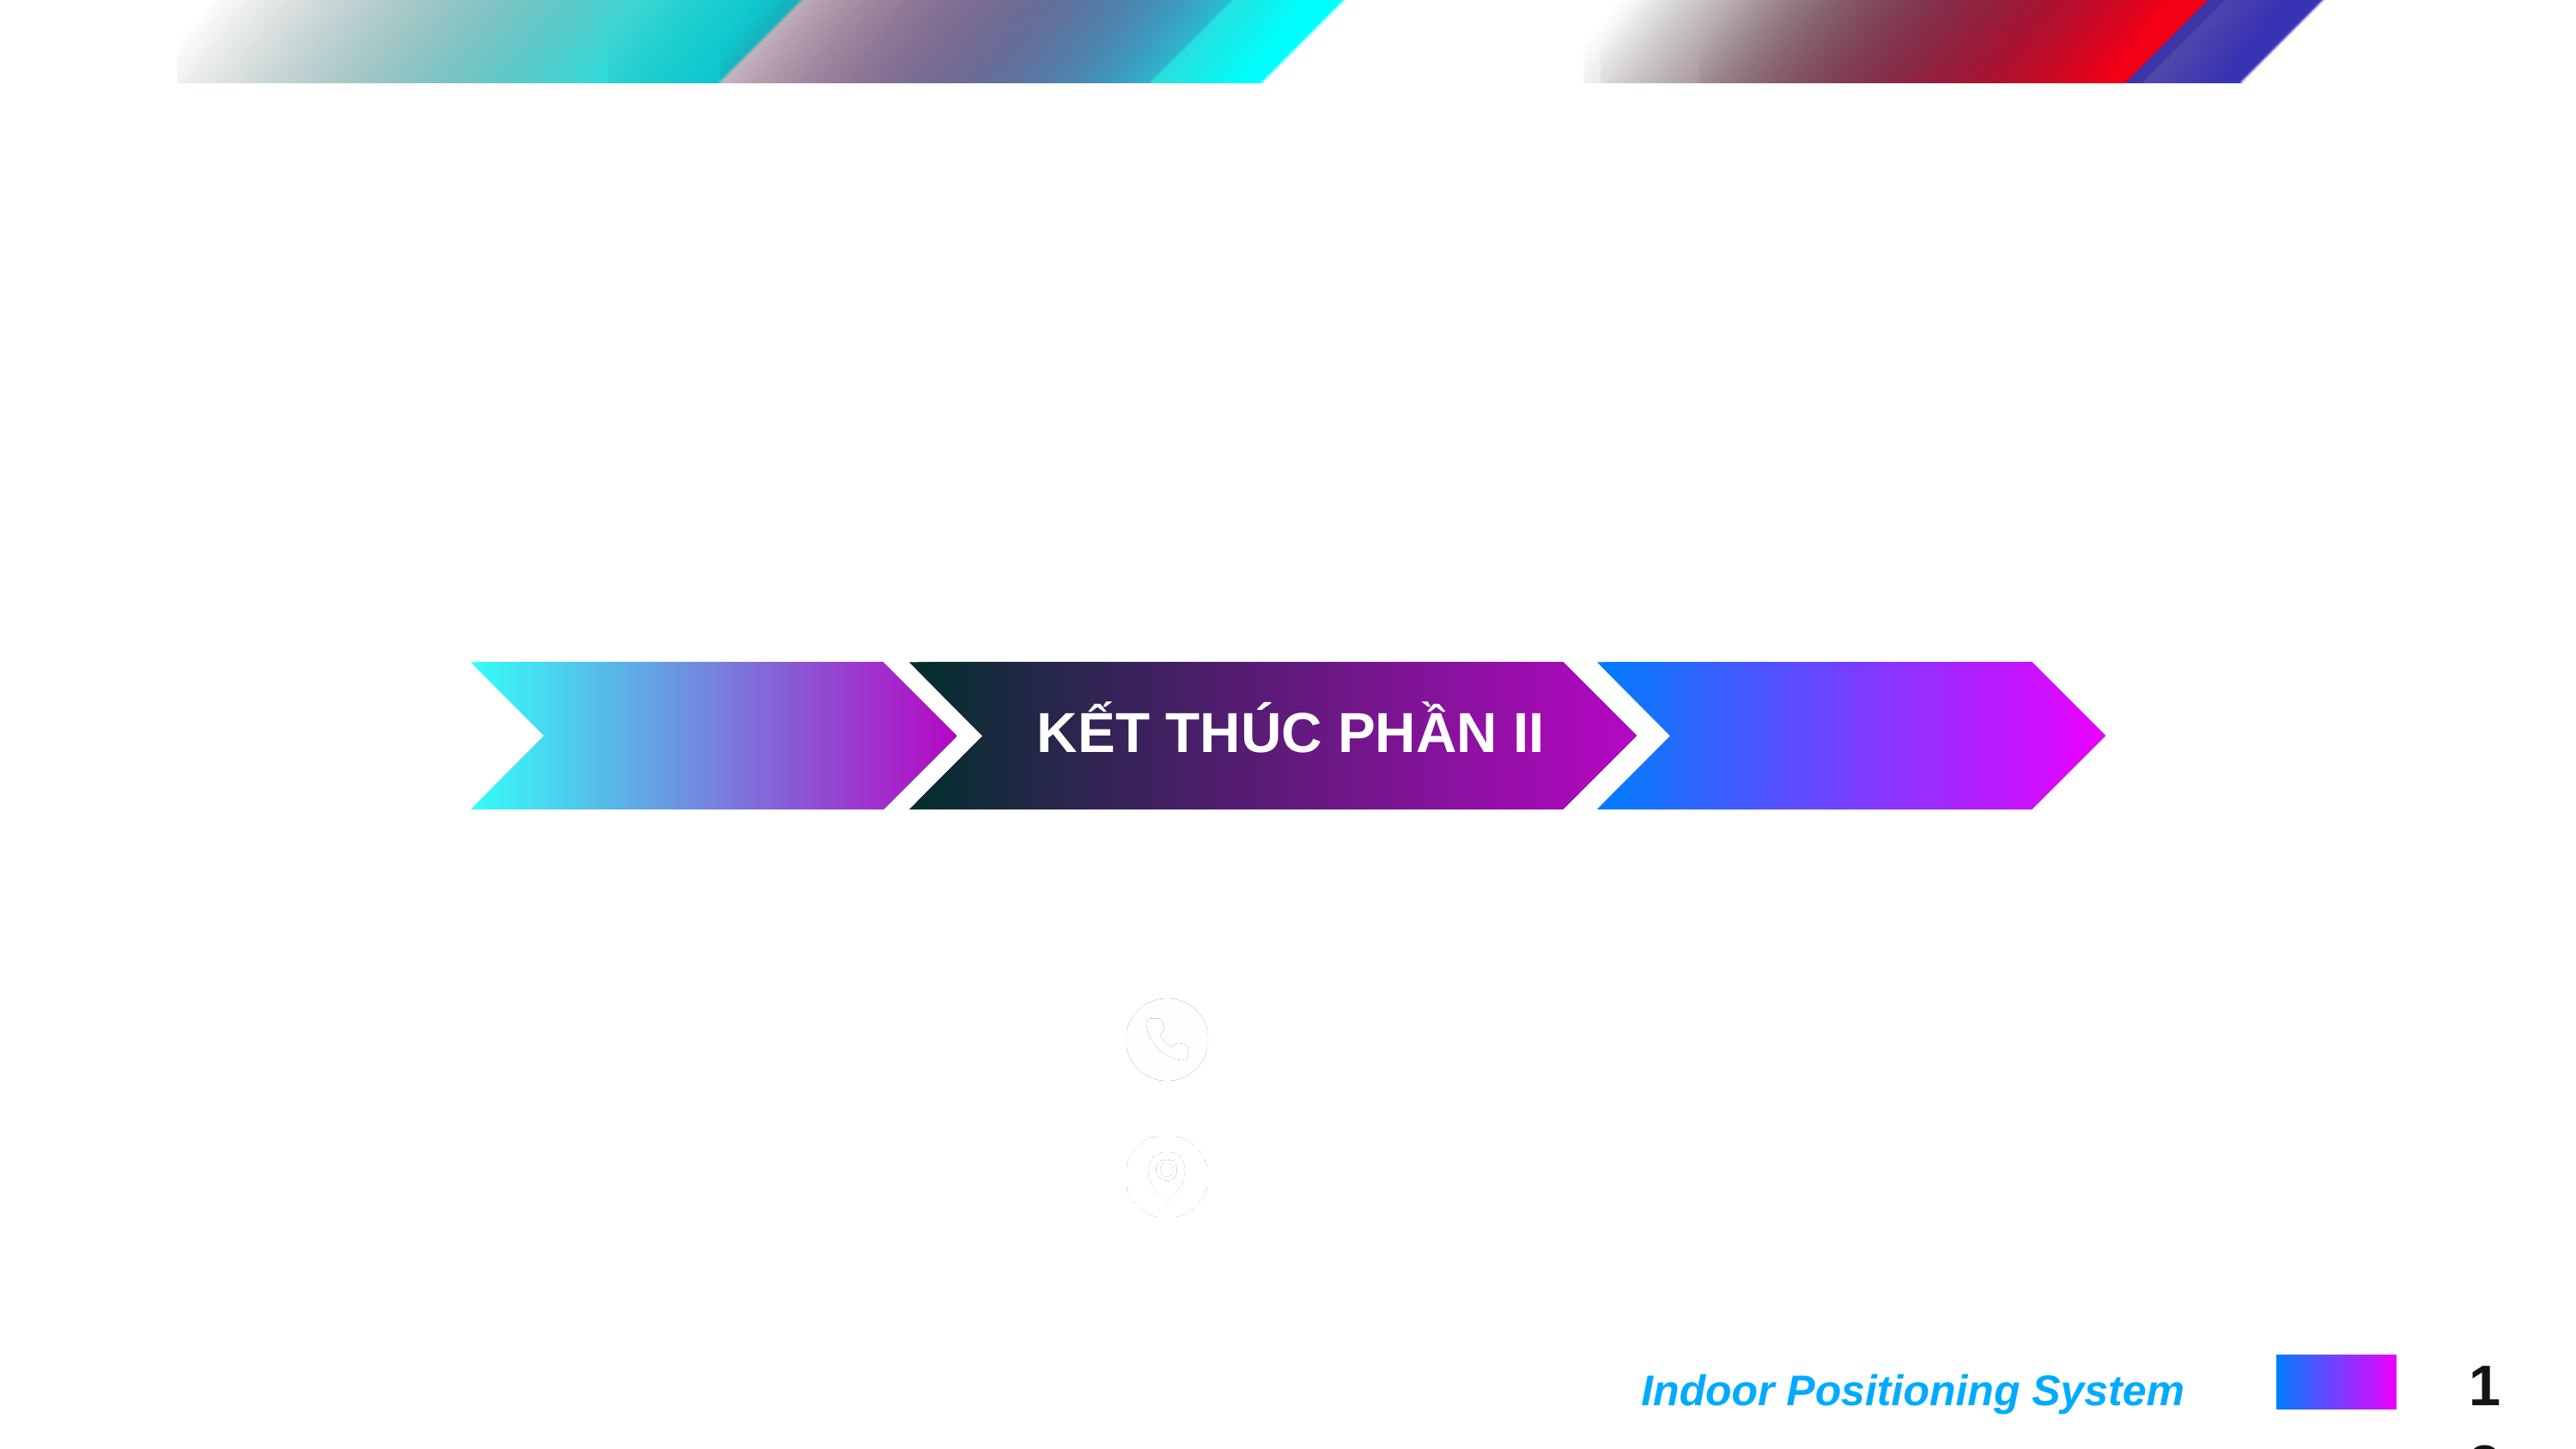

KẾT THÚC PHẦN II

13
Indoor Positioning System